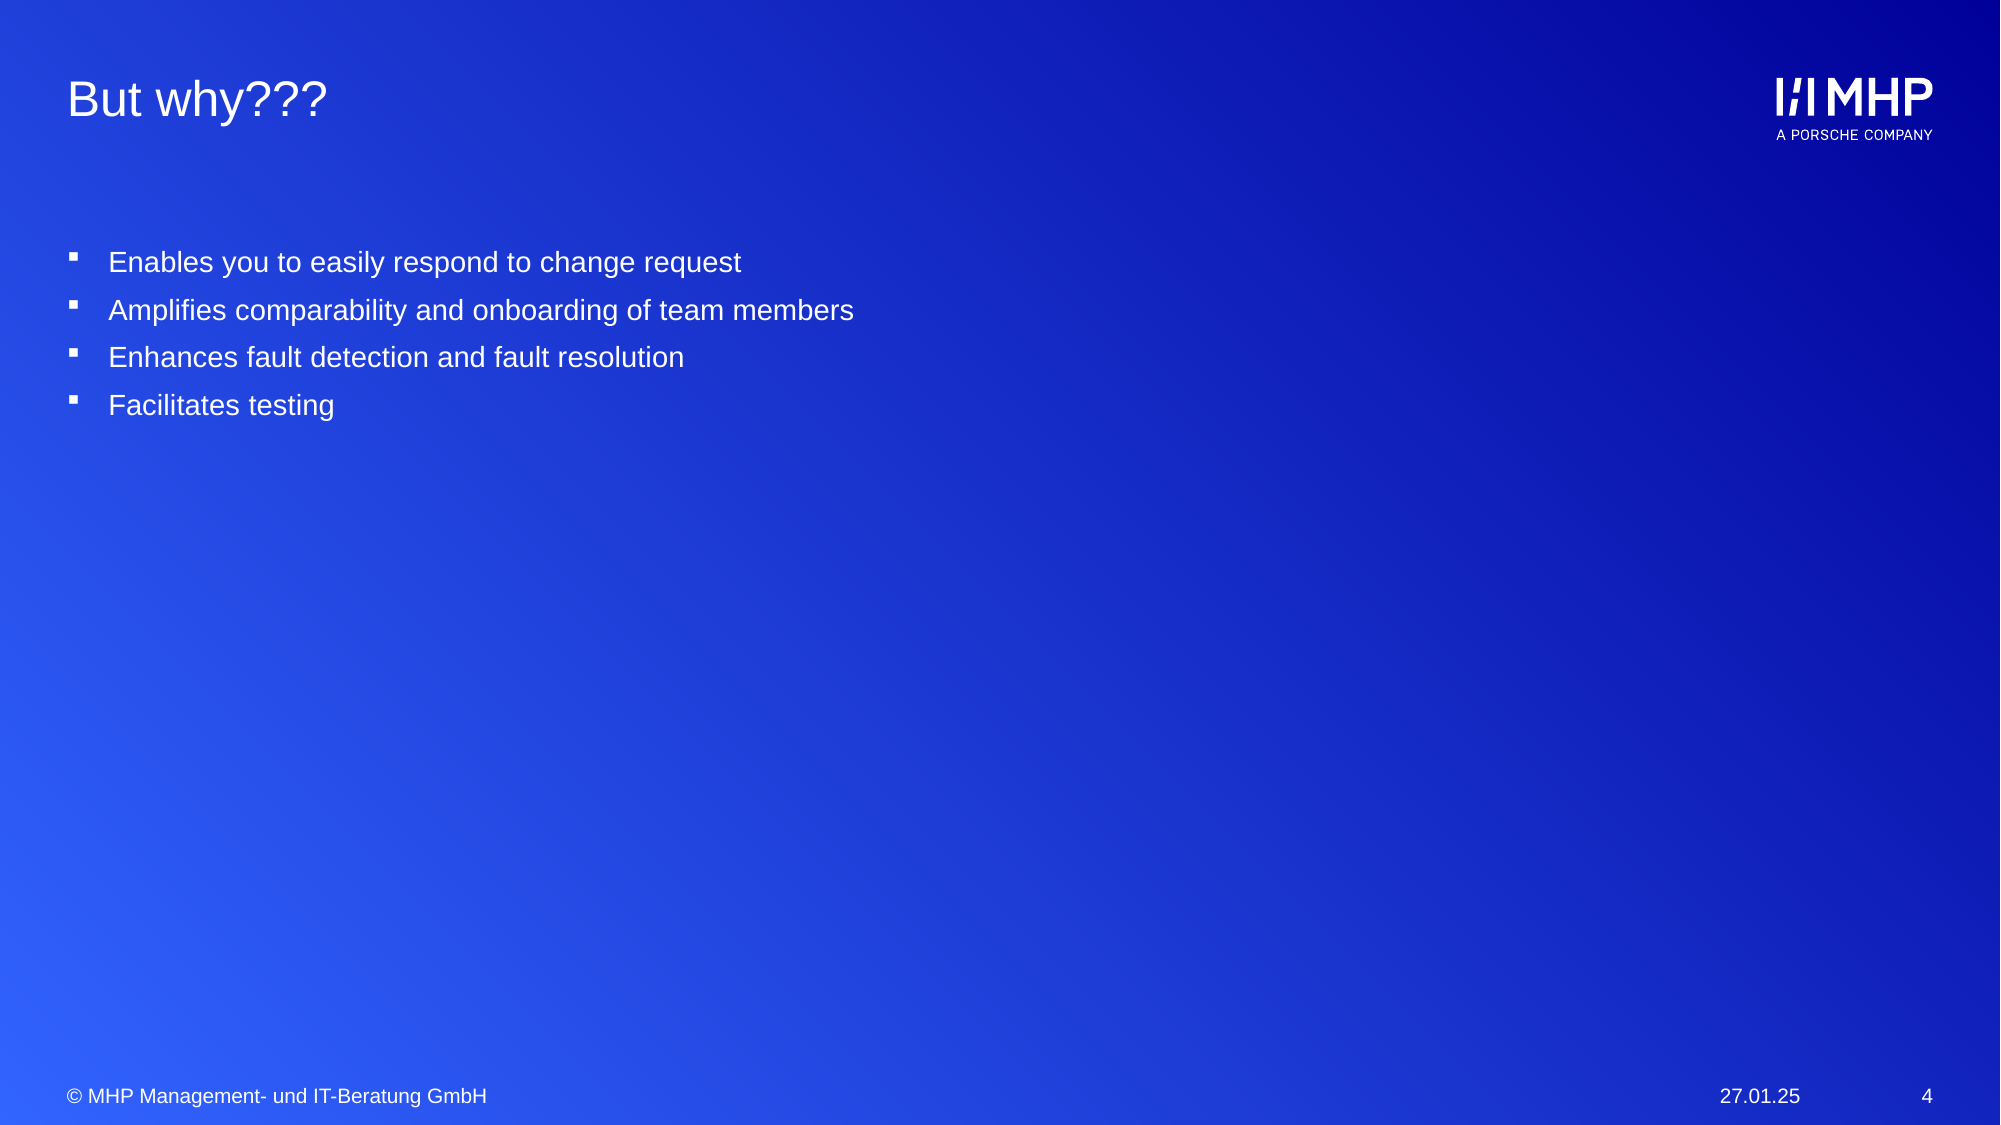

# But why???
Enables you to easily respond to change request
Amplifies comparability and onboarding of team members
Enhances fault detection and fault resolution
Facilitates testing
27.01.25
4